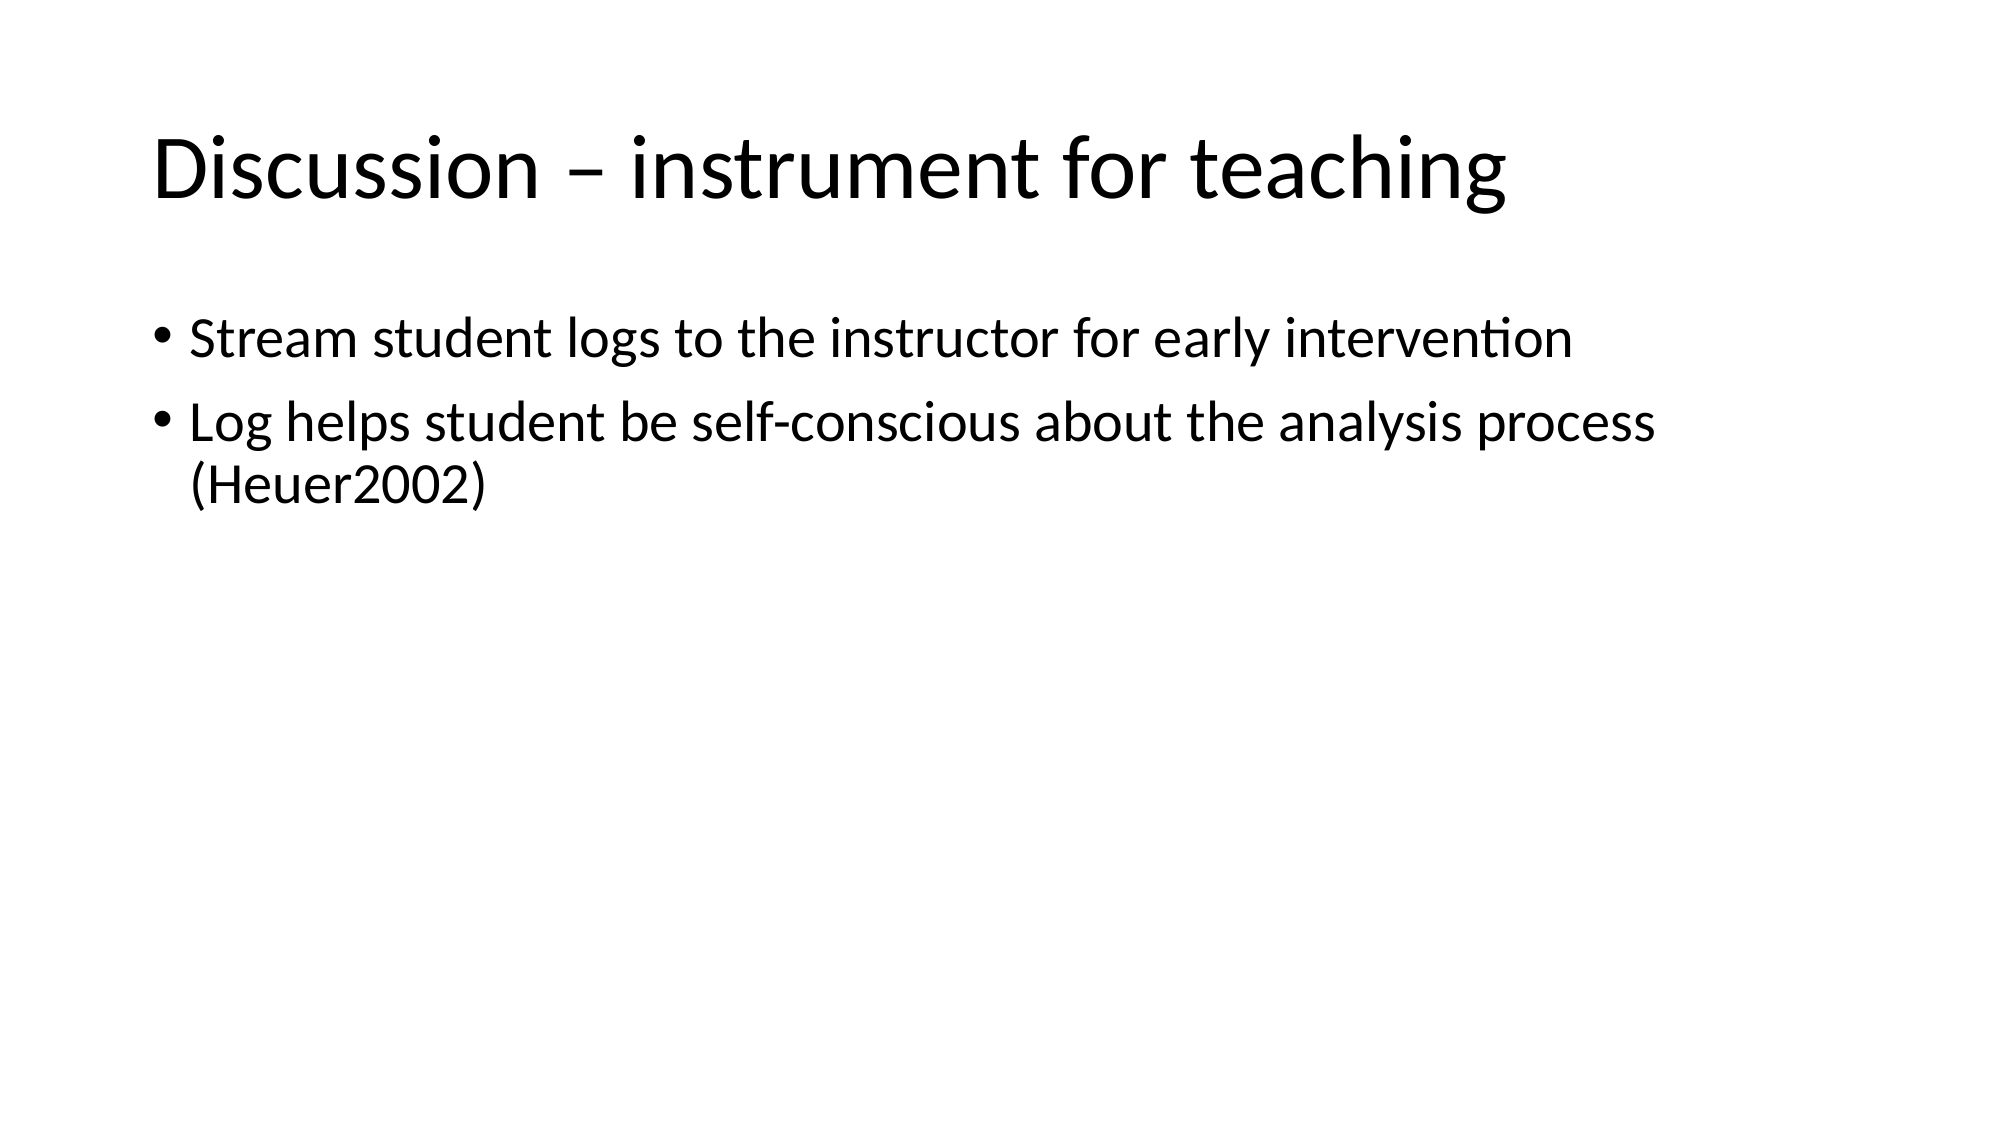

# Discussion – instrument for teaching
Stream student logs to the instructor for early intervention
Log helps student be self-conscious about the analysis process (Heuer2002)